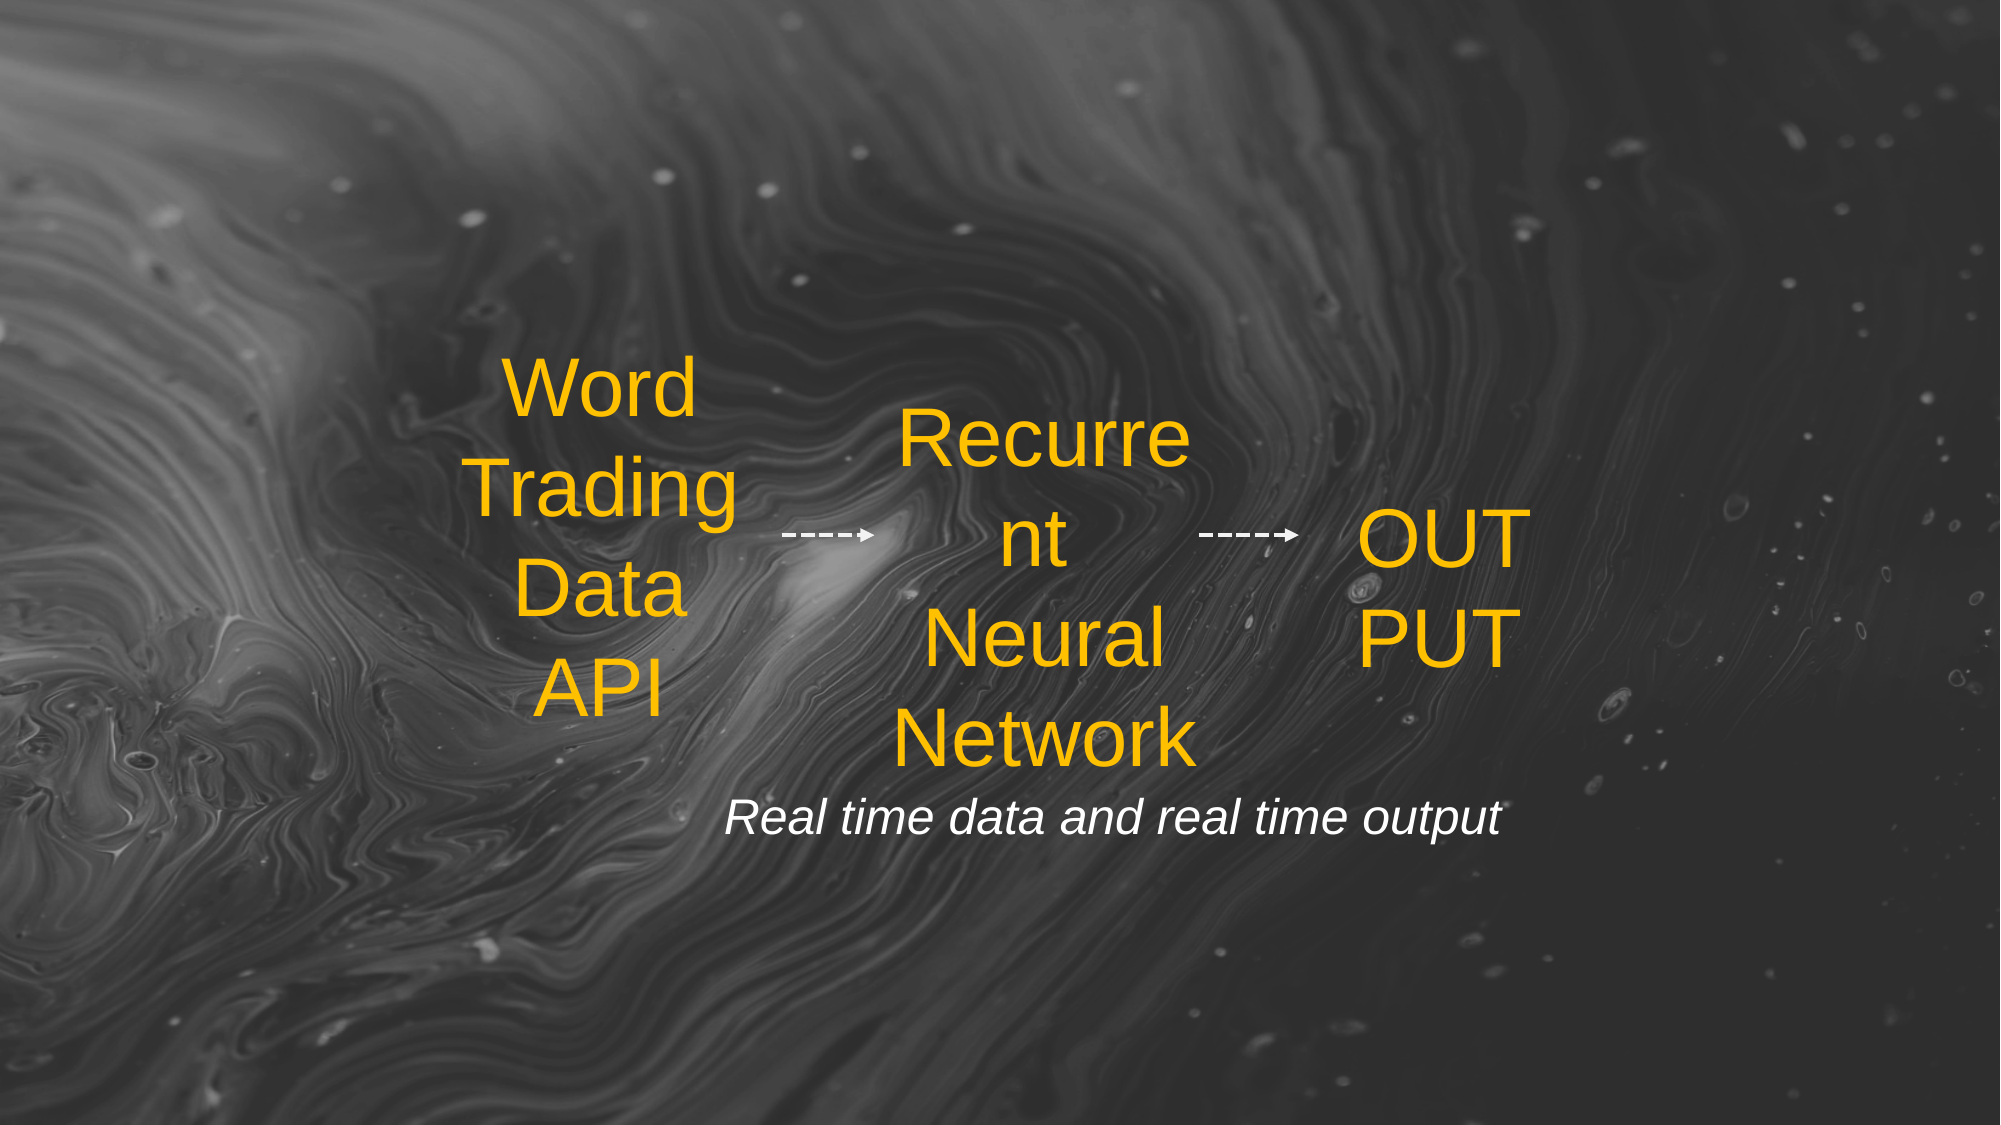

Word Trading Data
API
Recurrent
Neural Network
OUTPUT
Real time data and real time output